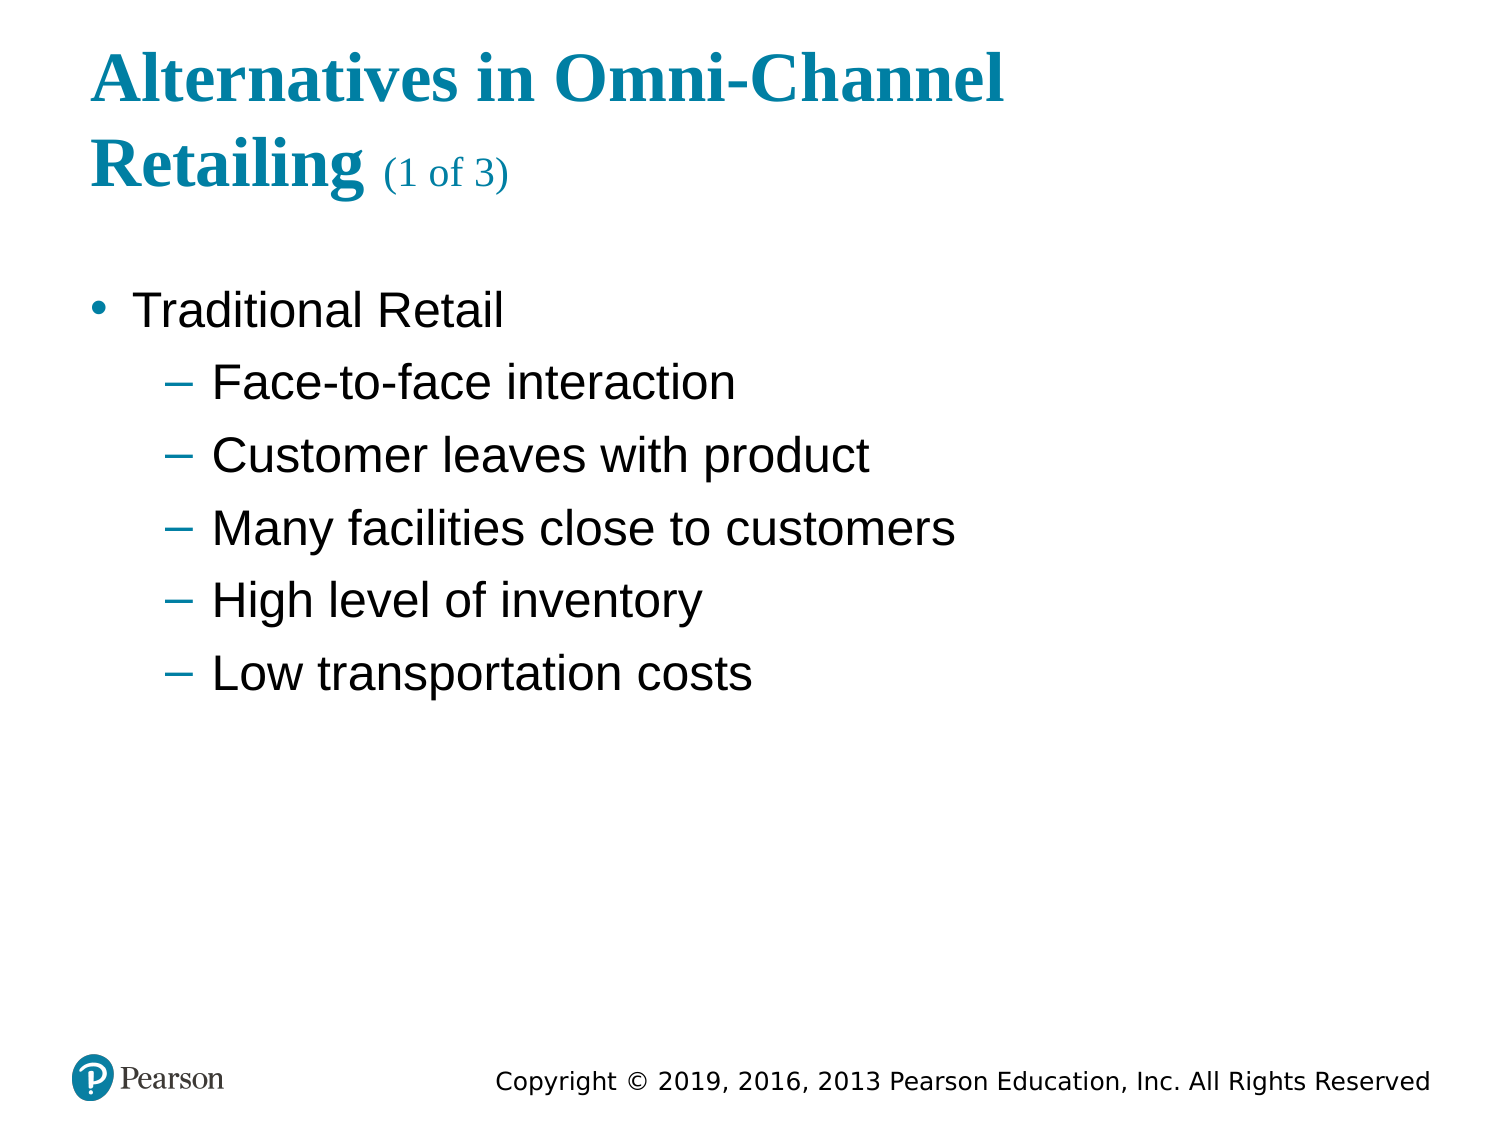

# Alternatives in Omni-Channel Retailing (1 of 3)
Traditional Retail
Face-to-face interaction
Customer leaves with product
Many facilities close to customers
High level of inventory
Low transportation costs